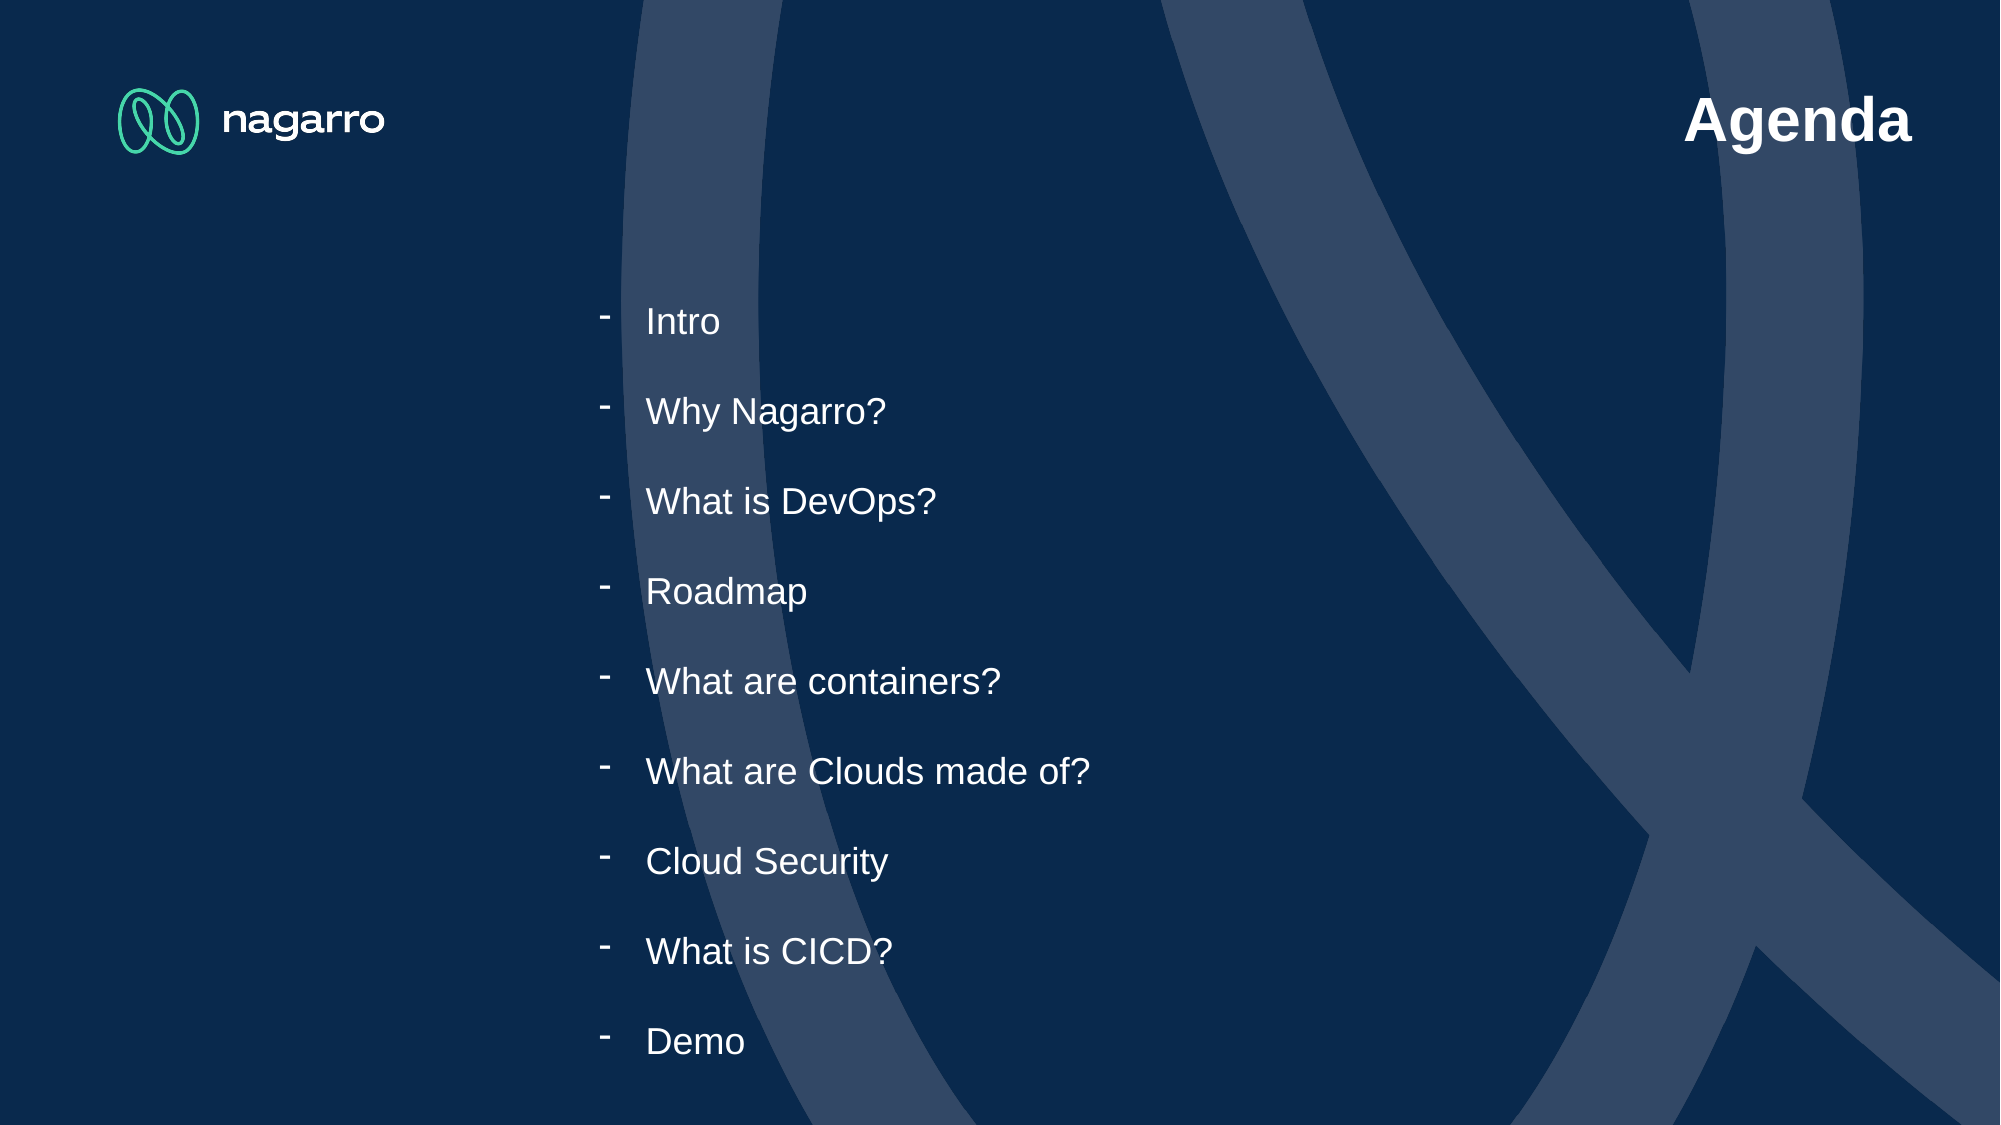

# Agenda
Intro

Why Nagarro?

What is DevOps?

Roadmap

What are containers?

What are Clouds made of?

Cloud Security

What is CICD?

Demo